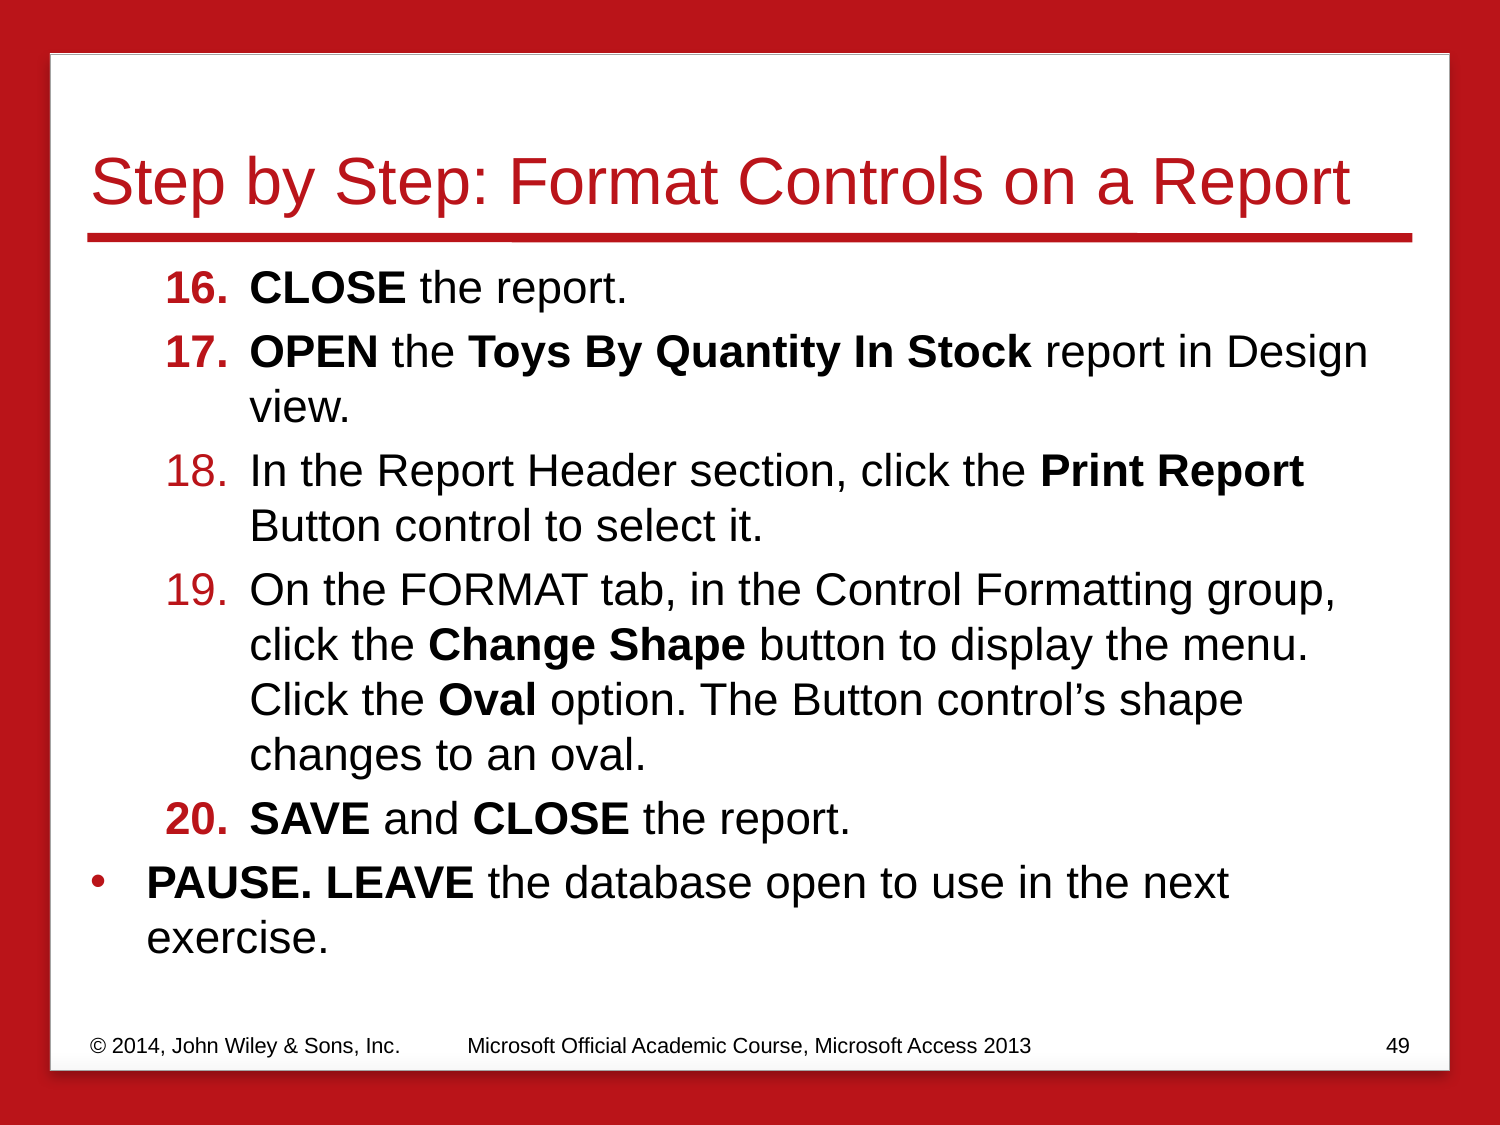

# Step by Step: Format Controls on a Report
CLOSE the report.
OPEN the Toys By Quantity In Stock report in Design view.
In the Report Header section, click the Print Report Button control to select it.
On the FORMAT tab, in the Control Formatting group, click the Change Shape button to display the menu. Click the Oval option. The Button control’s shape changes to an oval.
SAVE and CLOSE the report.
PAUSE. LEAVE the database open to use in the next exercise.
© 2014, John Wiley & Sons, Inc.
Microsoft Official Academic Course, Microsoft Access 2013
49